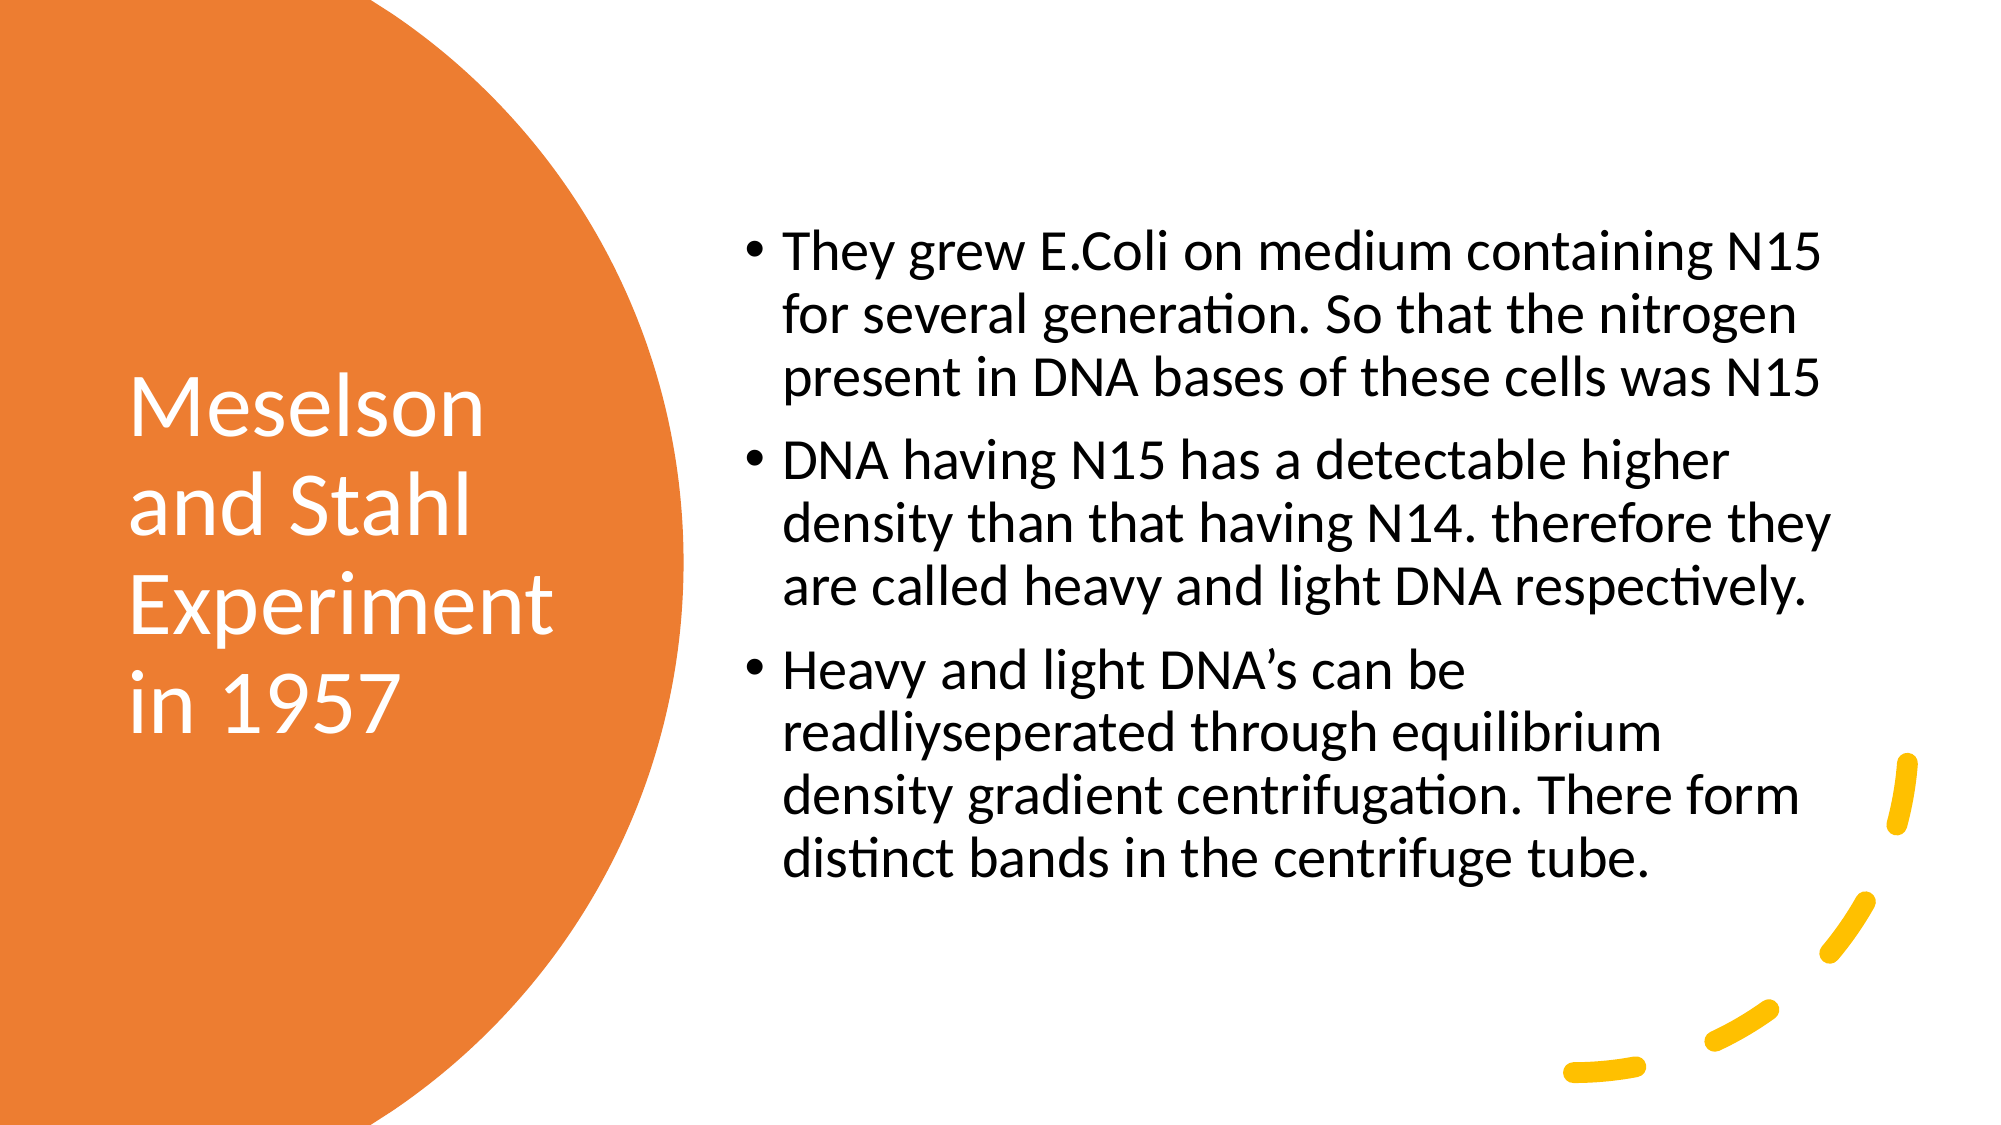

They grew E.Coli on medium containing N15 for several generation. So that the nitrogen present in DNA bases of these cells was N15
DNA having N15 has a detectable higher density than that having N14. therefore they are called heavy and light DNA respectively.
Heavy and light DNA’s can be readliyseperated through equilibrium density gradient centrifugation. There form distinct bands in the centrifuge tube.
# Meselson and Stahl Experiment in 1957